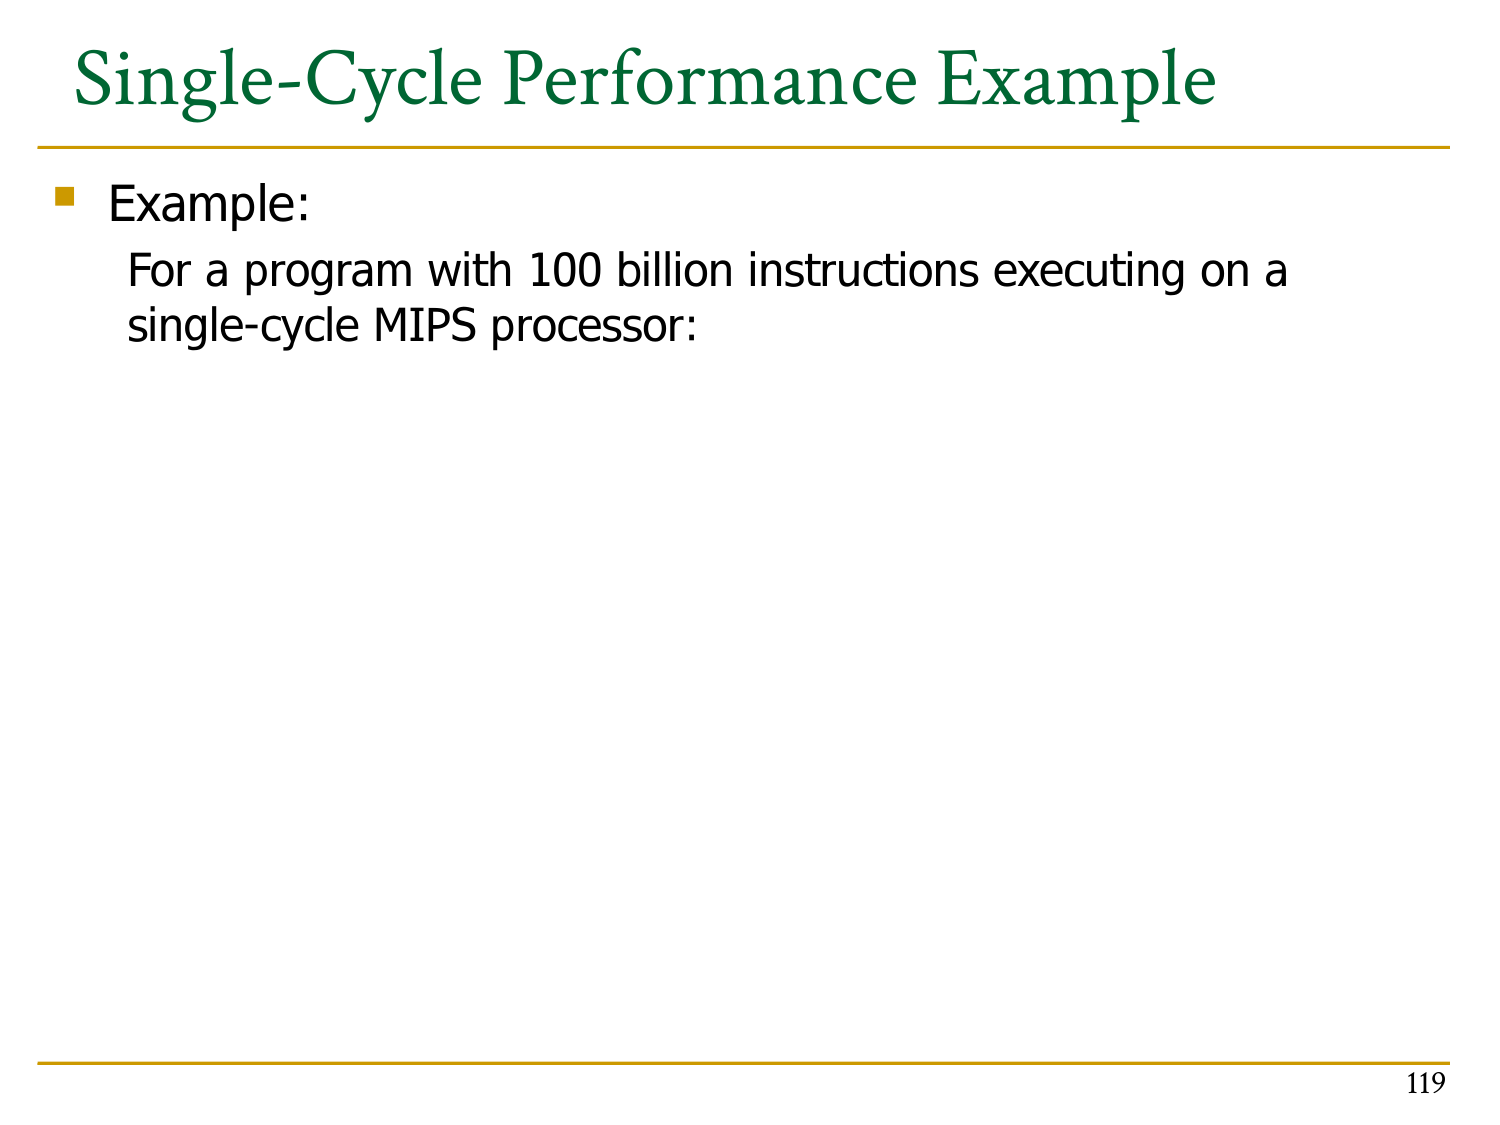

# Single-Cycle Performance Example
Example:
For a program with 100 billion instructions executing on a single-cycle MIPS processor:

119